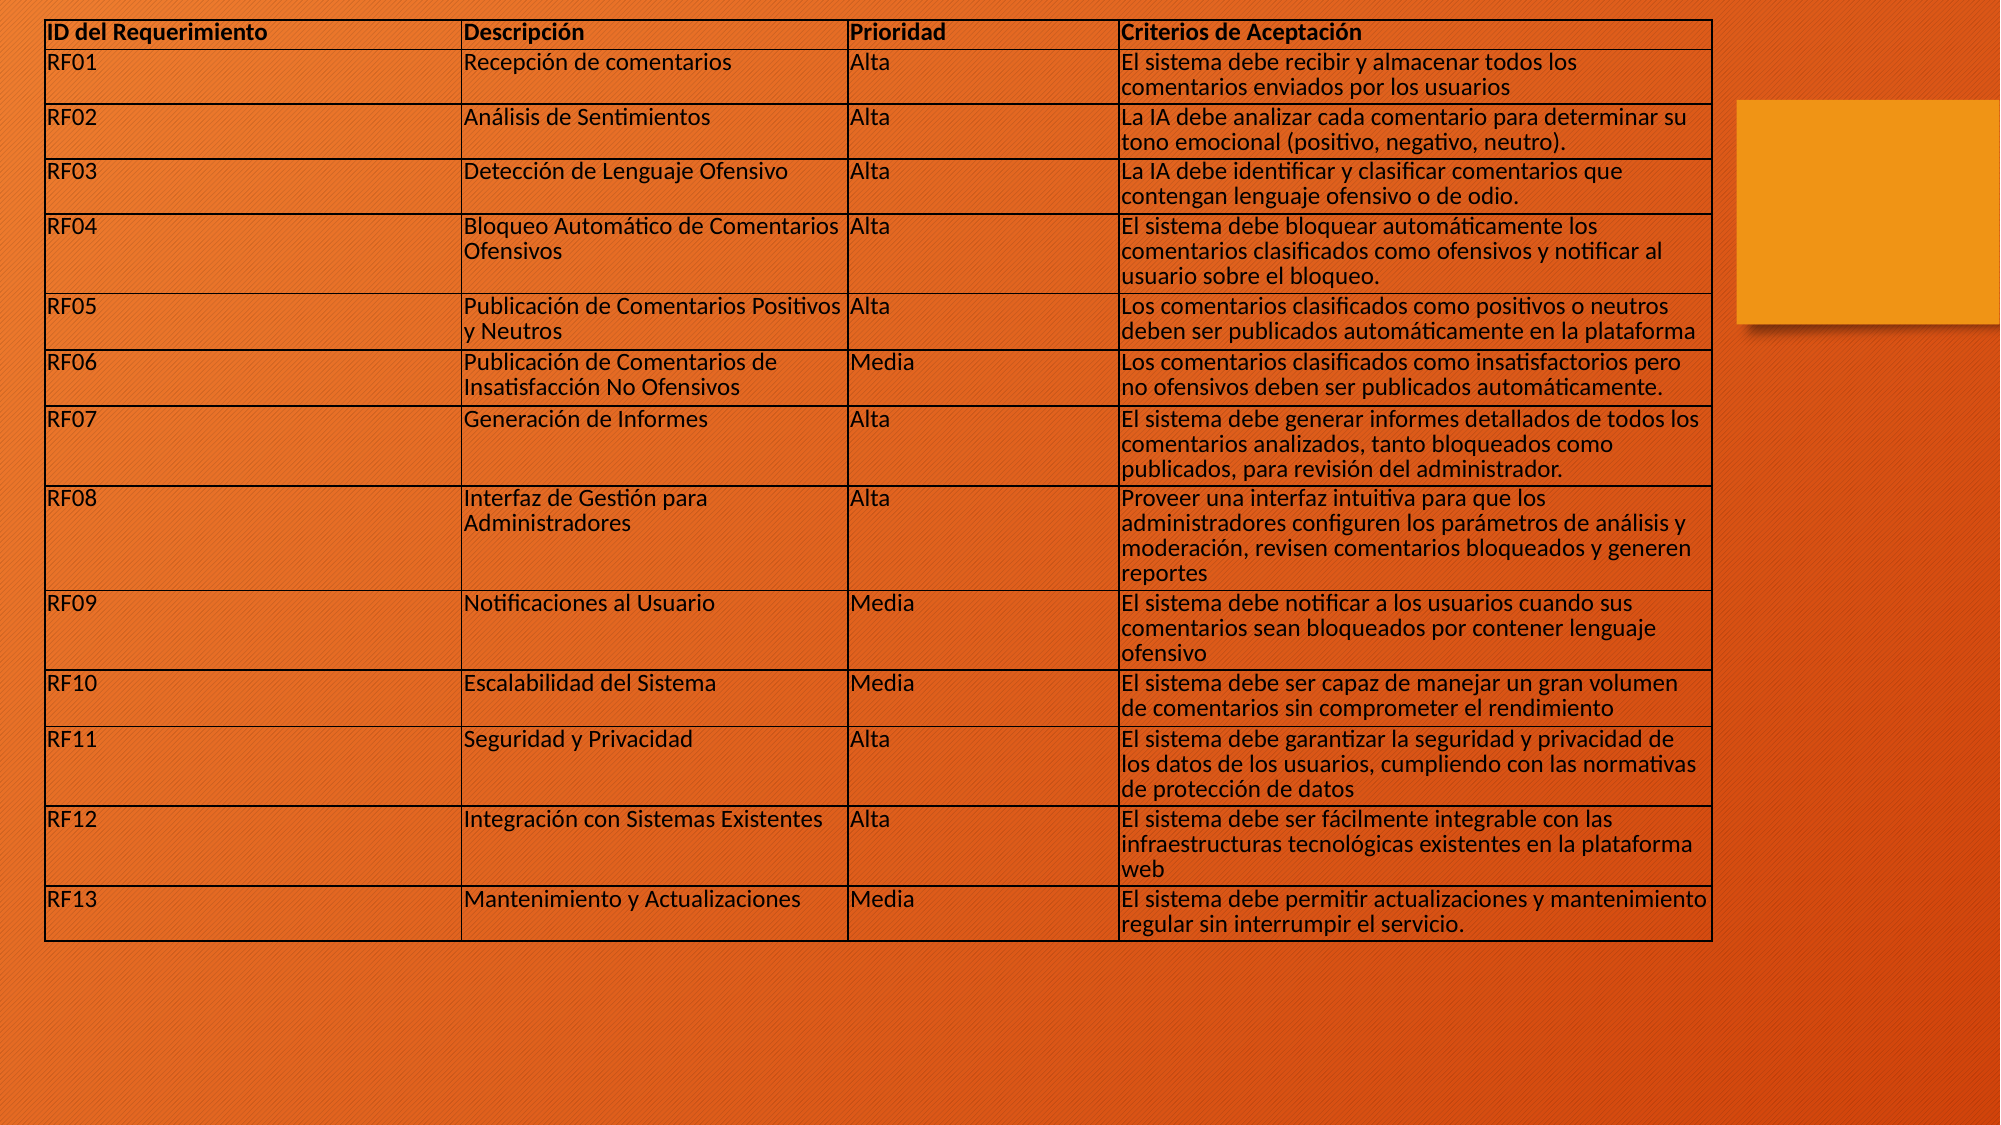

| ID del Requerimiento | Descripción | Prioridad | Criterios de Aceptación |
| --- | --- | --- | --- |
| RF01 | Recepción de comentarios | Alta | El sistema debe recibir y almacenar todos los comentarios enviados por los usuarios |
| RF02 | Análisis de Sentimientos | Alta | La IA debe analizar cada comentario para determinar su tono emocional (positivo, negativo, neutro). |
| RF03 | Detección de Lenguaje Ofensivo | Alta | La IA debe identificar y clasificar comentarios que contengan lenguaje ofensivo o de odio. |
| RF04 | Bloqueo Automático de Comentarios Ofensivos | Alta | El sistema debe bloquear automáticamente los comentarios clasificados como ofensivos y notificar al usuario sobre el bloqueo. |
| RF05 | Publicación de Comentarios Positivos y Neutros | Alta | Los comentarios clasificados como positivos o neutros deben ser publicados automáticamente en la plataforma |
| RF06 | Publicación de Comentarios de Insatisfacción No Ofensivos | Media | Los comentarios clasificados como insatisfactorios pero no ofensivos deben ser publicados automáticamente. |
| RF07 | Generación de Informes | Alta | El sistema debe generar informes detallados de todos los comentarios analizados, tanto bloqueados como publicados, para revisión del administrador. |
| RF08 | Interfaz de Gestión para Administradores | Alta | Proveer una interfaz intuitiva para que los administradores configuren los parámetros de análisis y moderación, revisen comentarios bloqueados y generen reportes |
| RF09 | Notificaciones al Usuario | Media | El sistema debe notificar a los usuarios cuando sus comentarios sean bloqueados por contener lenguaje ofensivo |
| RF10 | Escalabilidad del Sistema | Media | El sistema debe ser capaz de manejar un gran volumen de comentarios sin comprometer el rendimiento |
| RF11 | Seguridad y Privacidad | Alta | El sistema debe garantizar la seguridad y privacidad de los datos de los usuarios, cumpliendo con las normativas de protección de datos |
| RF12 | Integración con Sistemas Existentes | Alta | El sistema debe ser fácilmente integrable con las infraestructuras tecnológicas existentes en la plataforma web |
| RF13 | Mantenimiento y Actualizaciones | Media | El sistema debe permitir actualizaciones y mantenimiento regular sin interrumpir el servicio. |